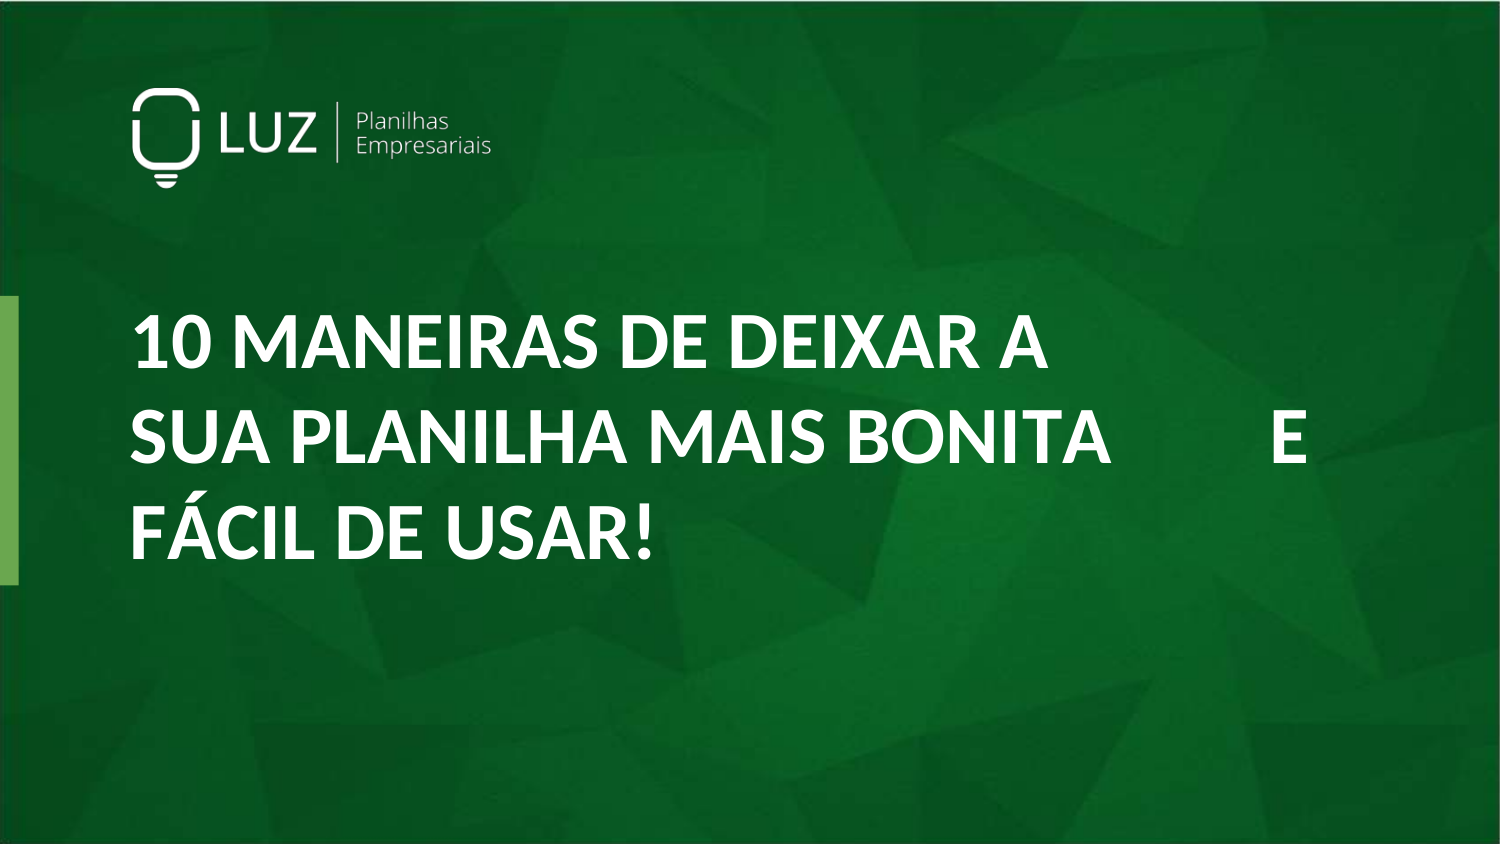

10 MANEIRAS DE DEIXAR A
SUA PLANILHA MAIS BONITA
FÁCIL DE USAR!
E